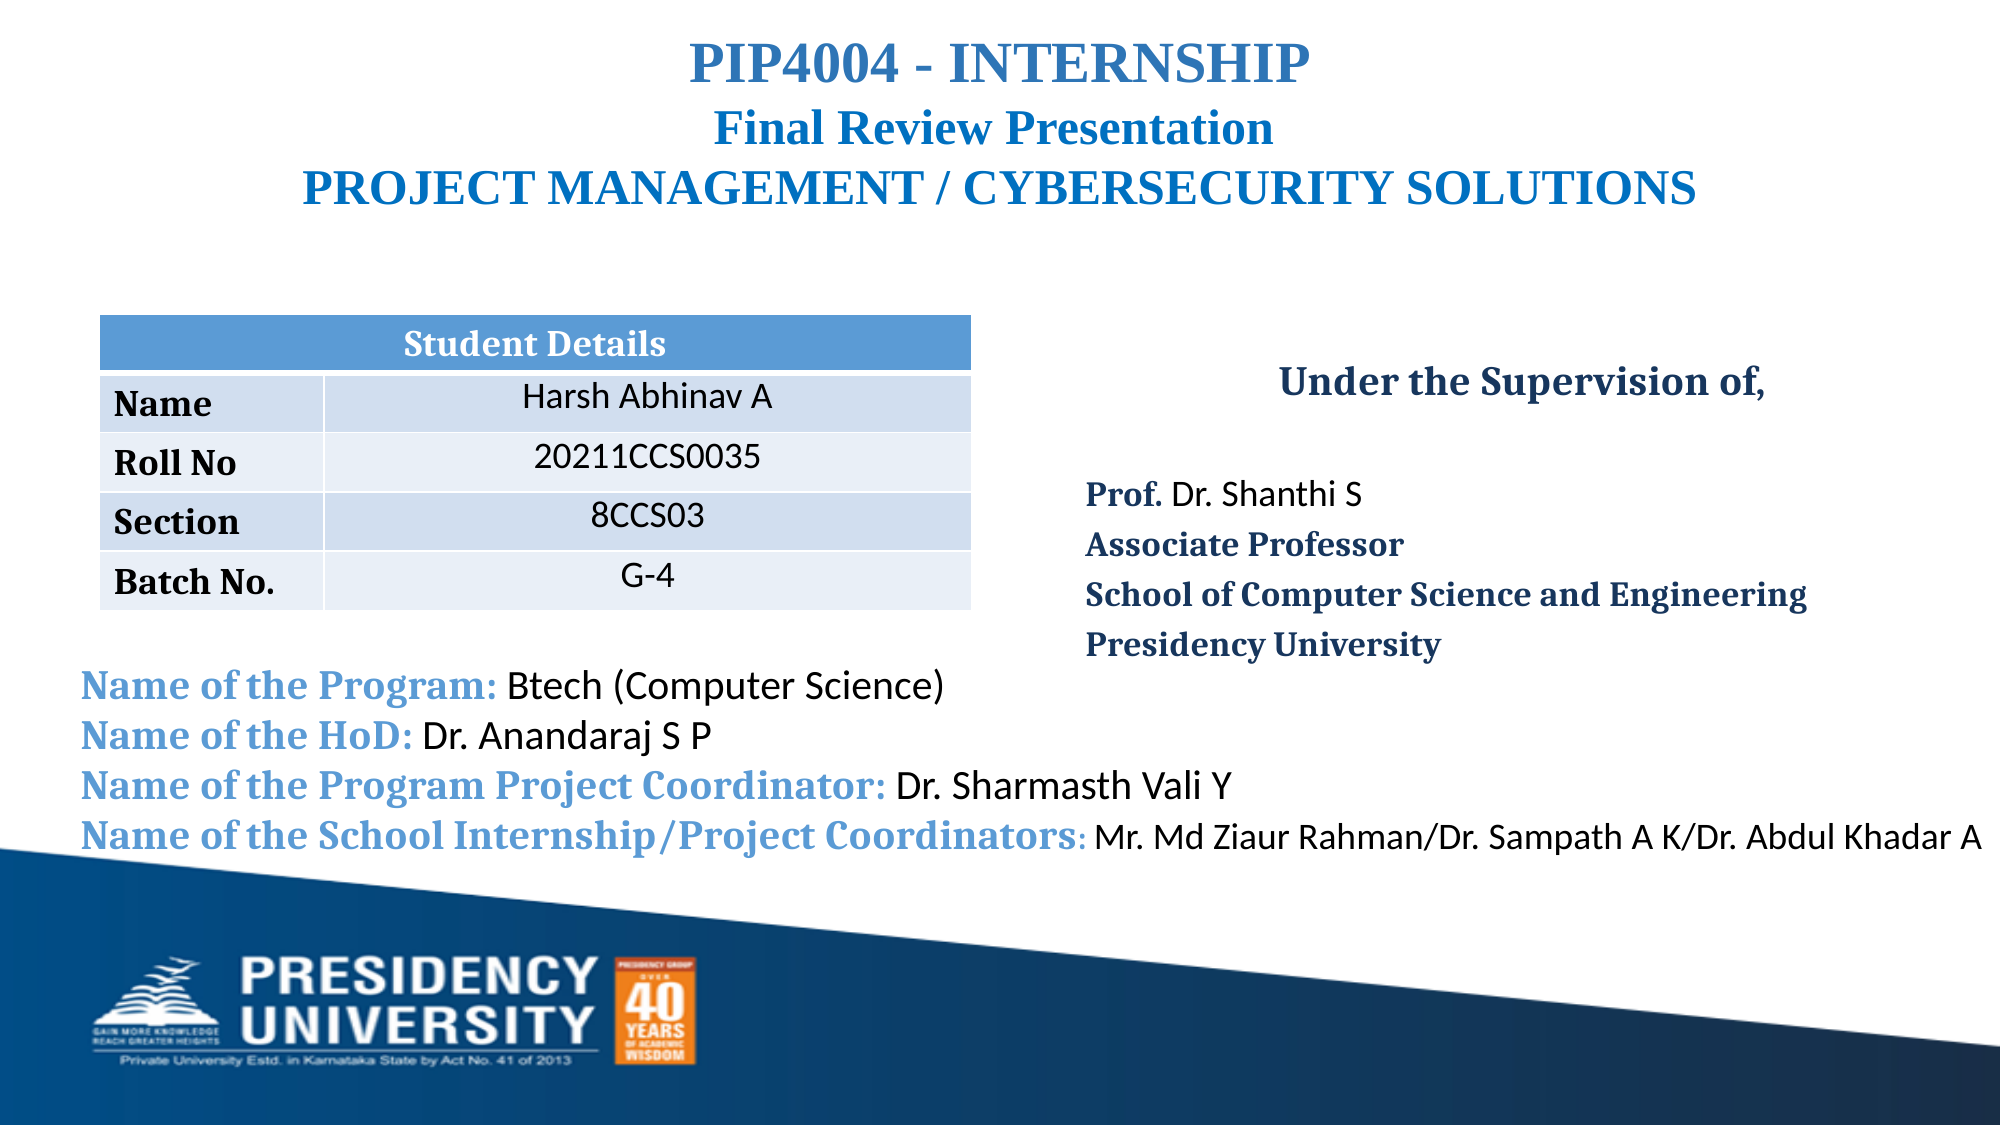

PIP4004 - INTERNSHIP
Final Review Presentation
PROJECT MANAGEMENT / CYBERSECURITY SOLUTIONS
| Student Details |  |
| --- | --- |
| Name | Harsh Abhinav A |
| Roll No | 20211CCS0035 |
| Section | 8CCS03 |
| Batch No. | G-4 |
Under the Supervision of,

Prof. Dr. Shanthi S
Associate Professor
School of Computer Science and Engineering
Presidency University

Name of the Program: Btech (Computer Science)
Name of the HoD: Dr. Anandaraj S P
Name of the Program Project Coordinator: Dr. Sharmasth Vali Y
Name of the School Internship/Project Coordinators: Mr. Md Ziaur Rahman/Dr. Sampath A K/Dr. Abdul Khadar A